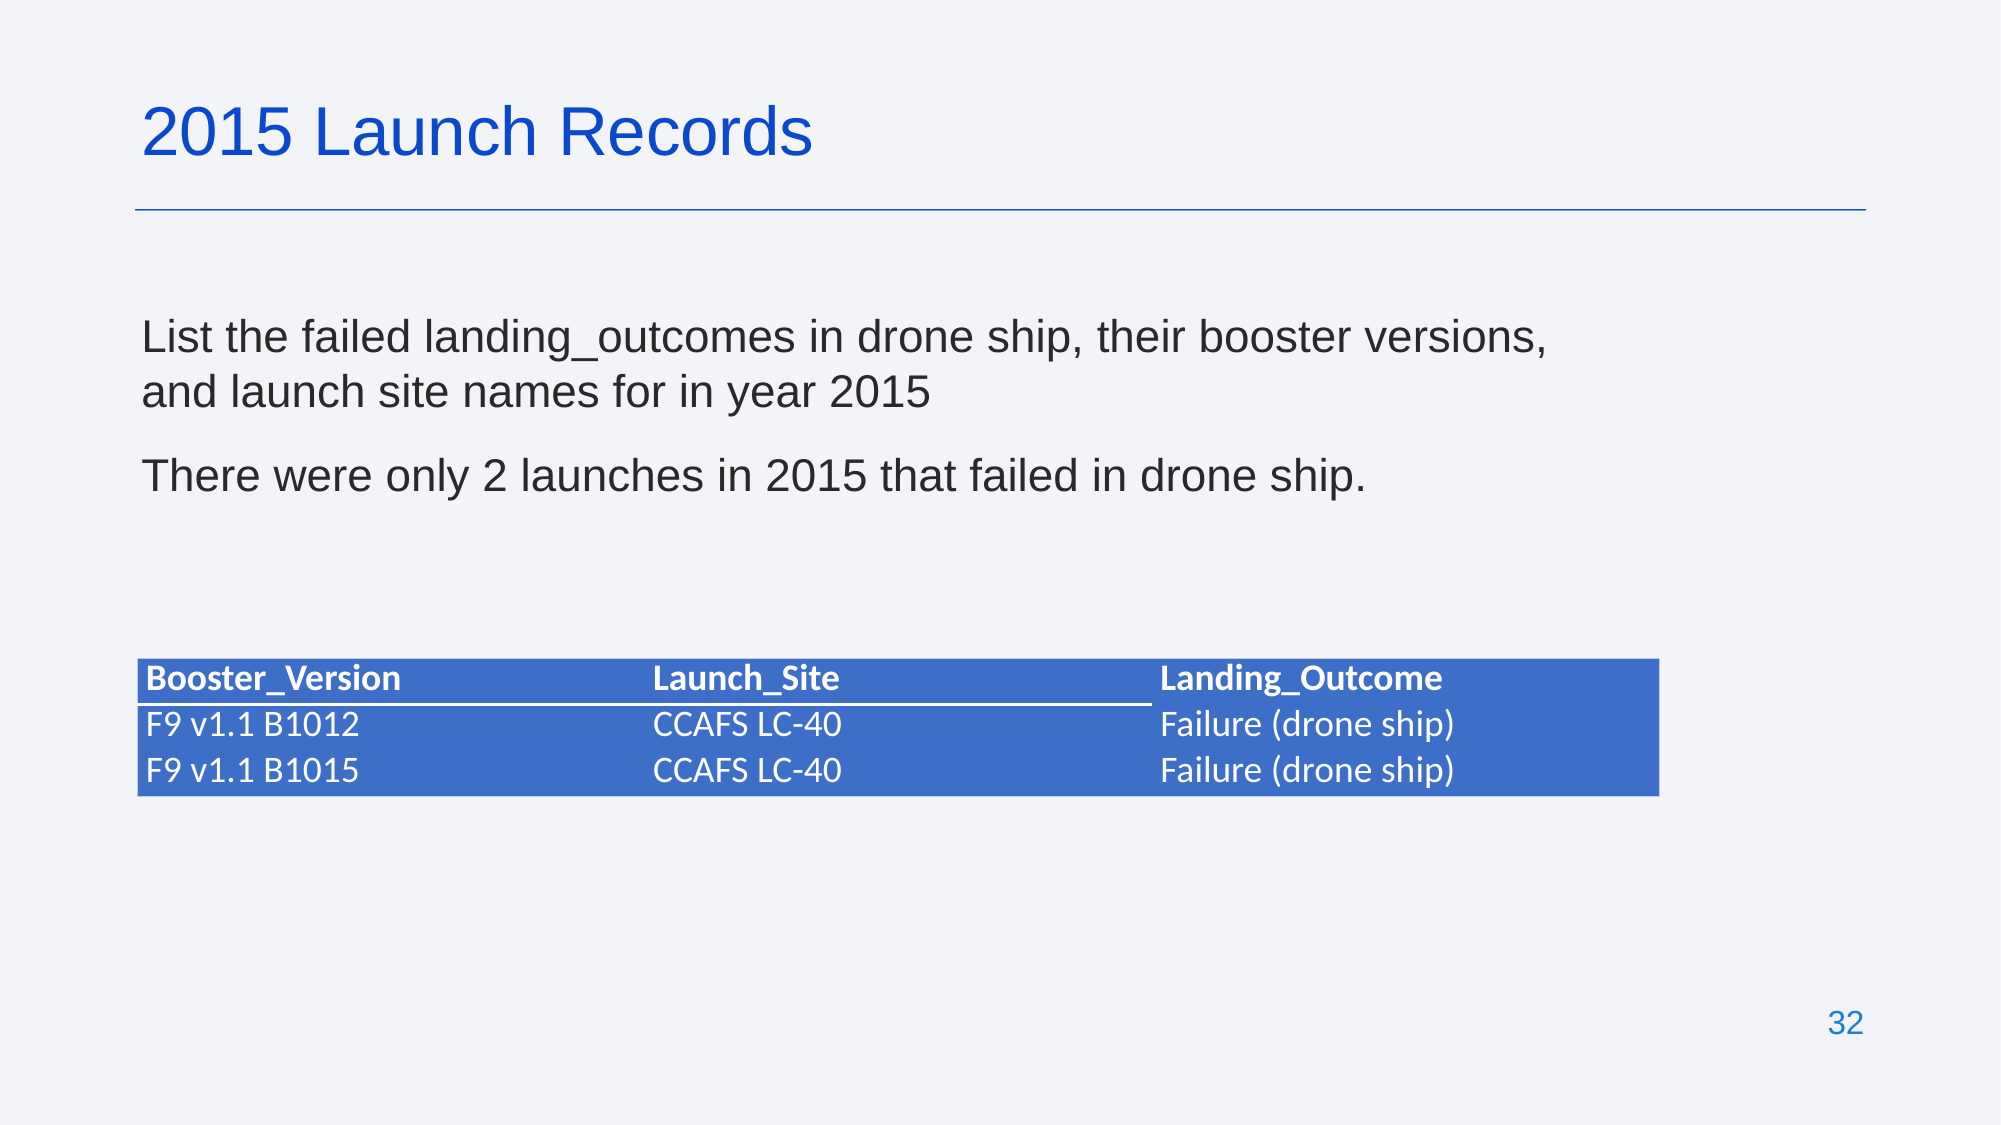

2015 Launch Records
List the failed landing_outcomes in drone ship, their booster versions, and launch site names for in year 2015
There were only 2 launches in 2015 that failed in drone ship.
| Booster\_Version | Launch\_Site | Landing\_Outcome |
| --- | --- | --- |
| F9 v1.1 B1012 | CCAFS LC-40 | Failure (drone ship) |
| F9 v1.1 B1015 | CCAFS LC-40 | Failure (drone ship) |
32